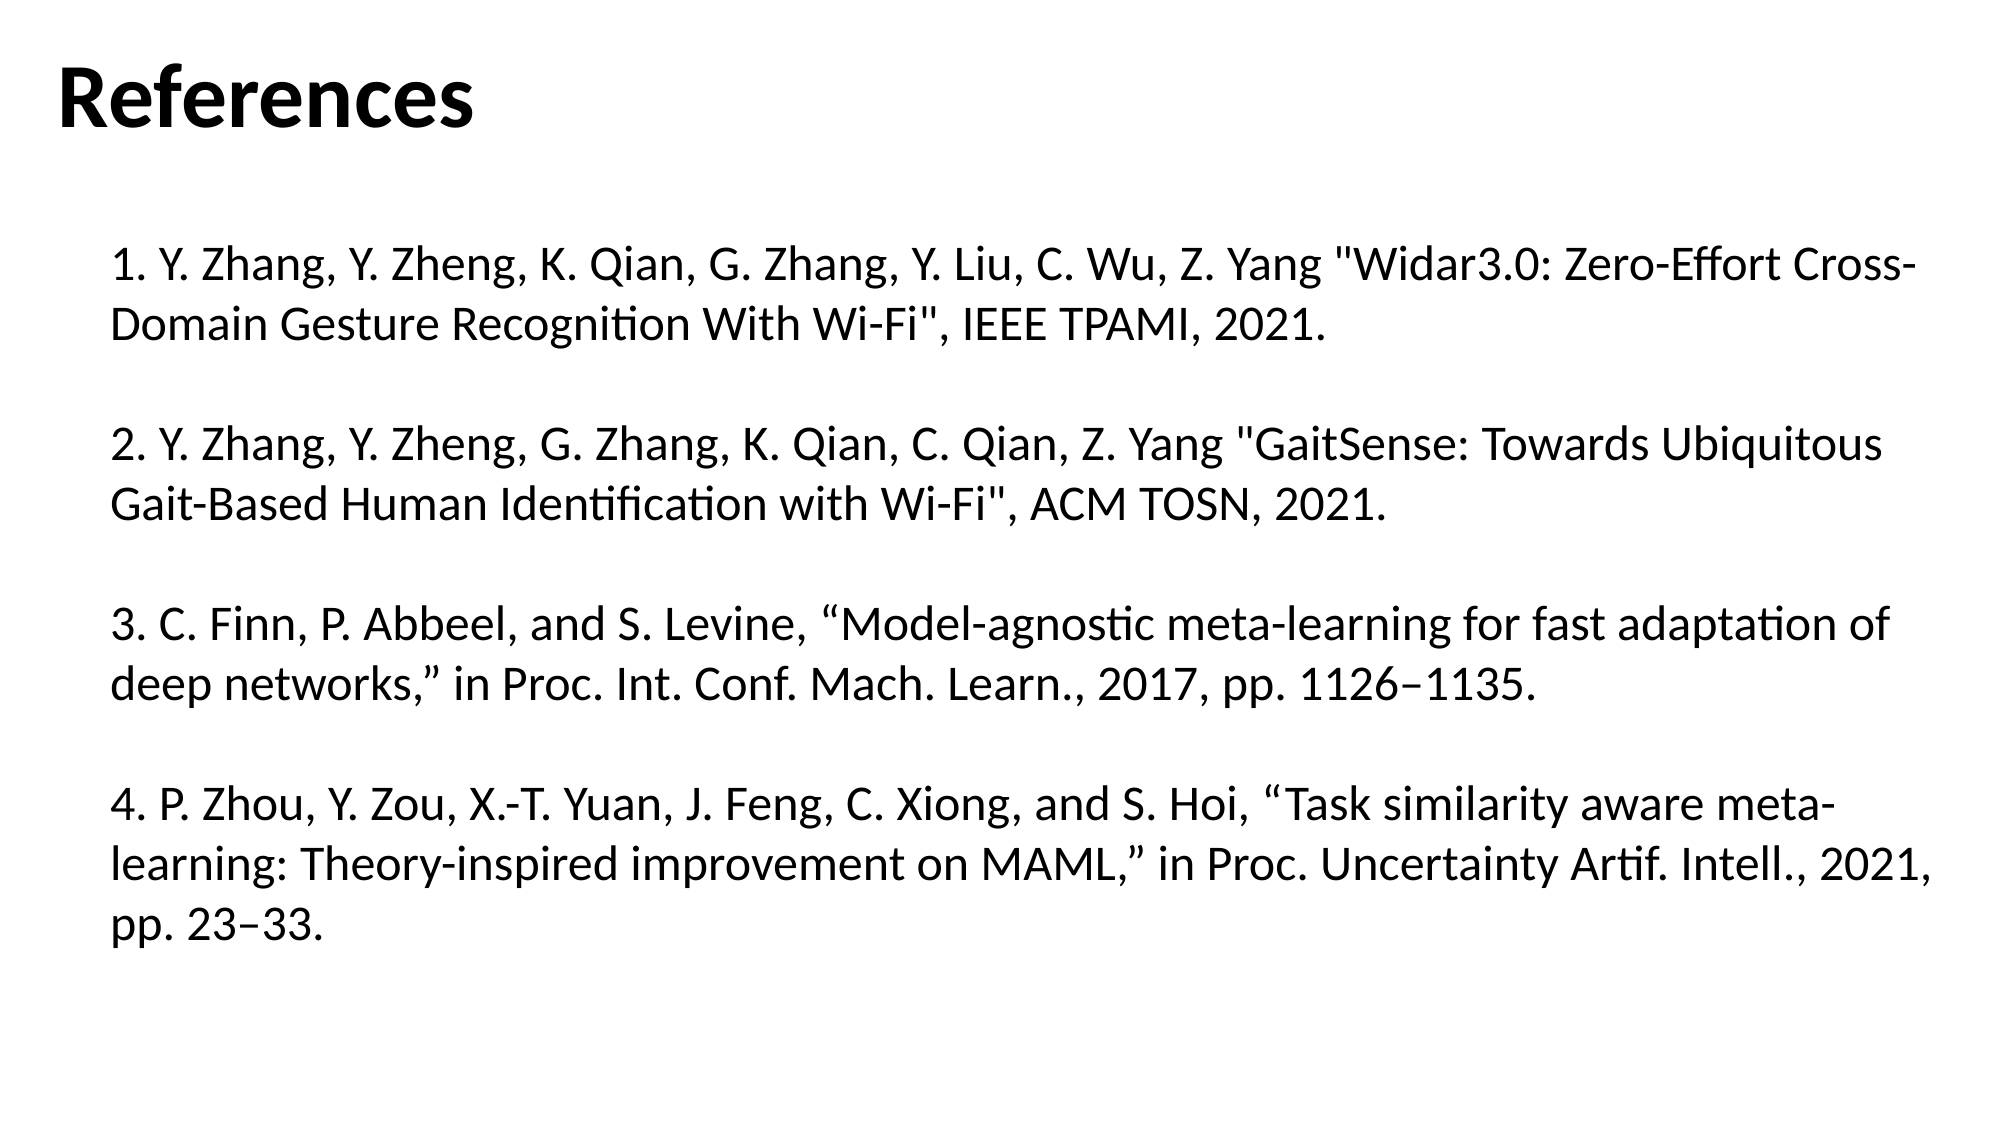

References
1. Y. Zhang, Y. Zheng, K. Qian, G. Zhang, Y. Liu, C. Wu, Z. Yang "Widar3.0: Zero-Effort Cross-Domain Gesture Recognition With Wi-Fi", IEEE TPAMI, 2021.

2. Y. Zhang, Y. Zheng, G. Zhang, K. Qian, C. Qian, Z. Yang "GaitSense: Towards Ubiquitous Gait-Based Human Identification with Wi-Fi", ACM TOSN, 2021.

3. C. Finn, P. Abbeel, and S. Levine, “Model-agnostic meta-learning for fast adaptation of deep networks,” in Proc. Int. Conf. Mach. Learn., 2017, pp. 1126–1135.

4. P. Zhou, Y. Zou, X.-T. Yuan, J. Feng, C. Xiong, and S. Hoi, “Task similarity aware meta-learning: Theory-inspired improvement on MAML,” in Proc. Uncertainty Artif. Intell., 2021, pp. 23–33.